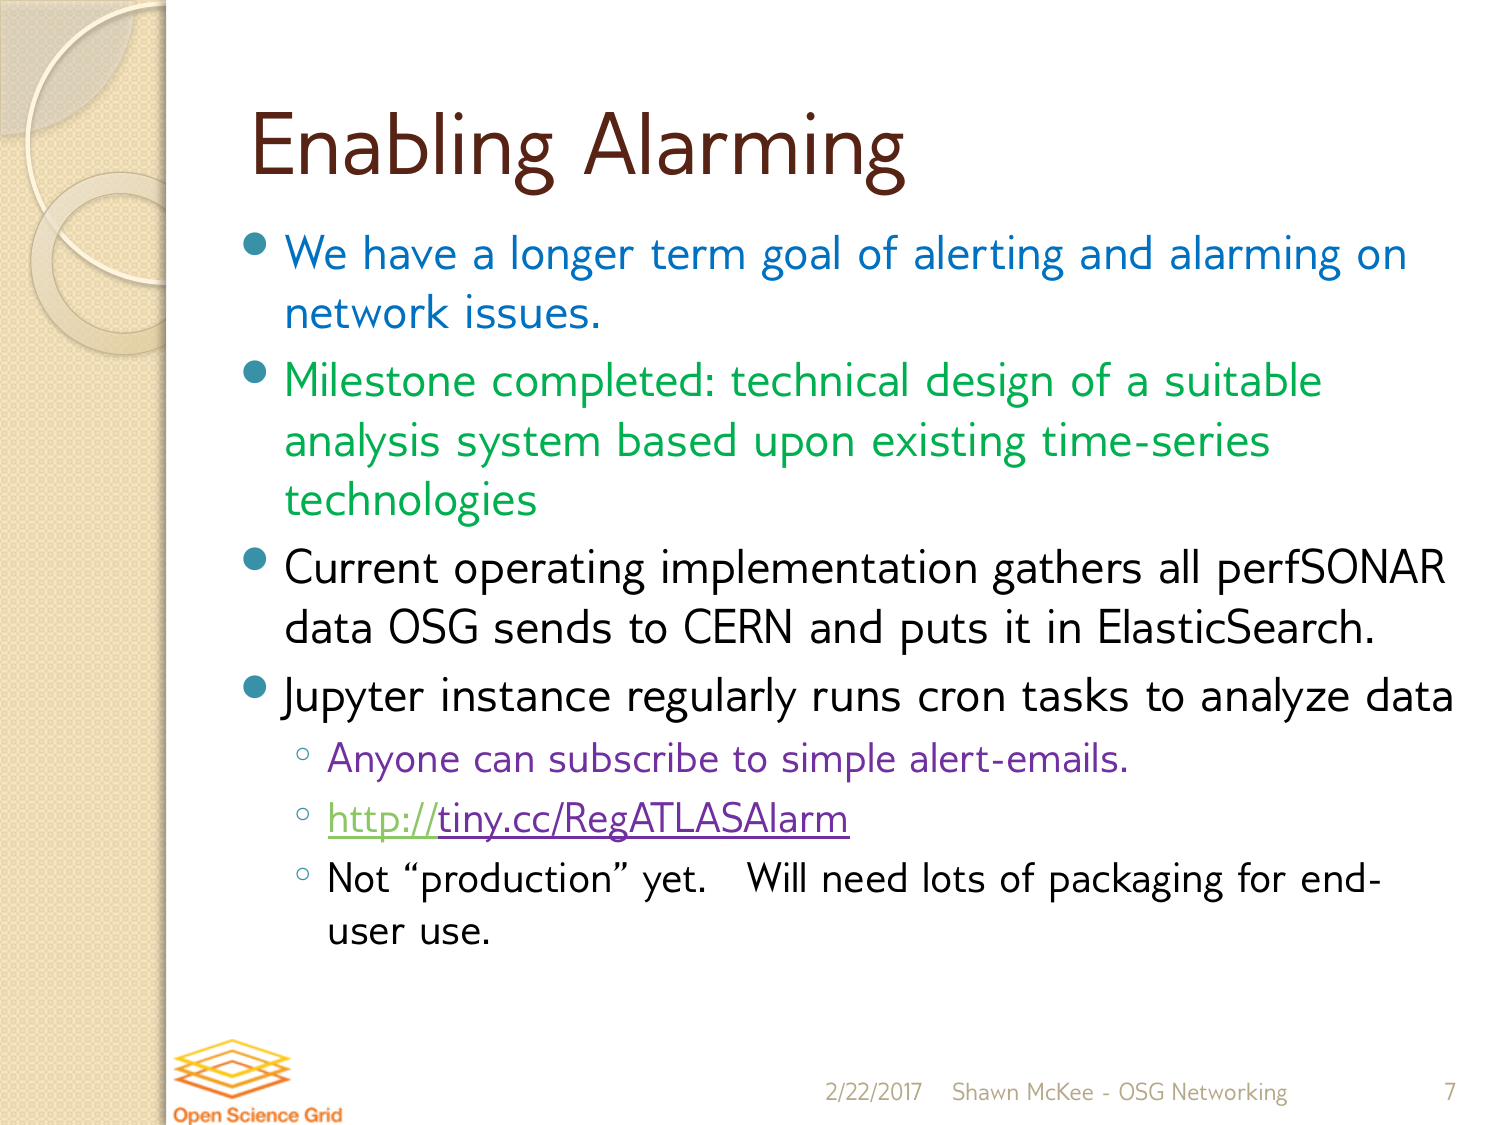

# Enabling Alarming
We have a longer term goal of alerting and alarming on network issues.
Milestone completed: technical design of a suitable analysis system based upon existing time-series technologies
Current operating implementation gathers all perfSONAR data OSG sends to CERN and puts it in ElasticSearch.
Jupyter instance regularly runs cron tasks to analyze data
Anyone can subscribe to simple alert-emails.
http://tiny.cc/RegATLASAlarm
Not “production” yet.   Will need lots of packaging for end-user use.
2/22/2017
Shawn McKee - OSG Networking
7